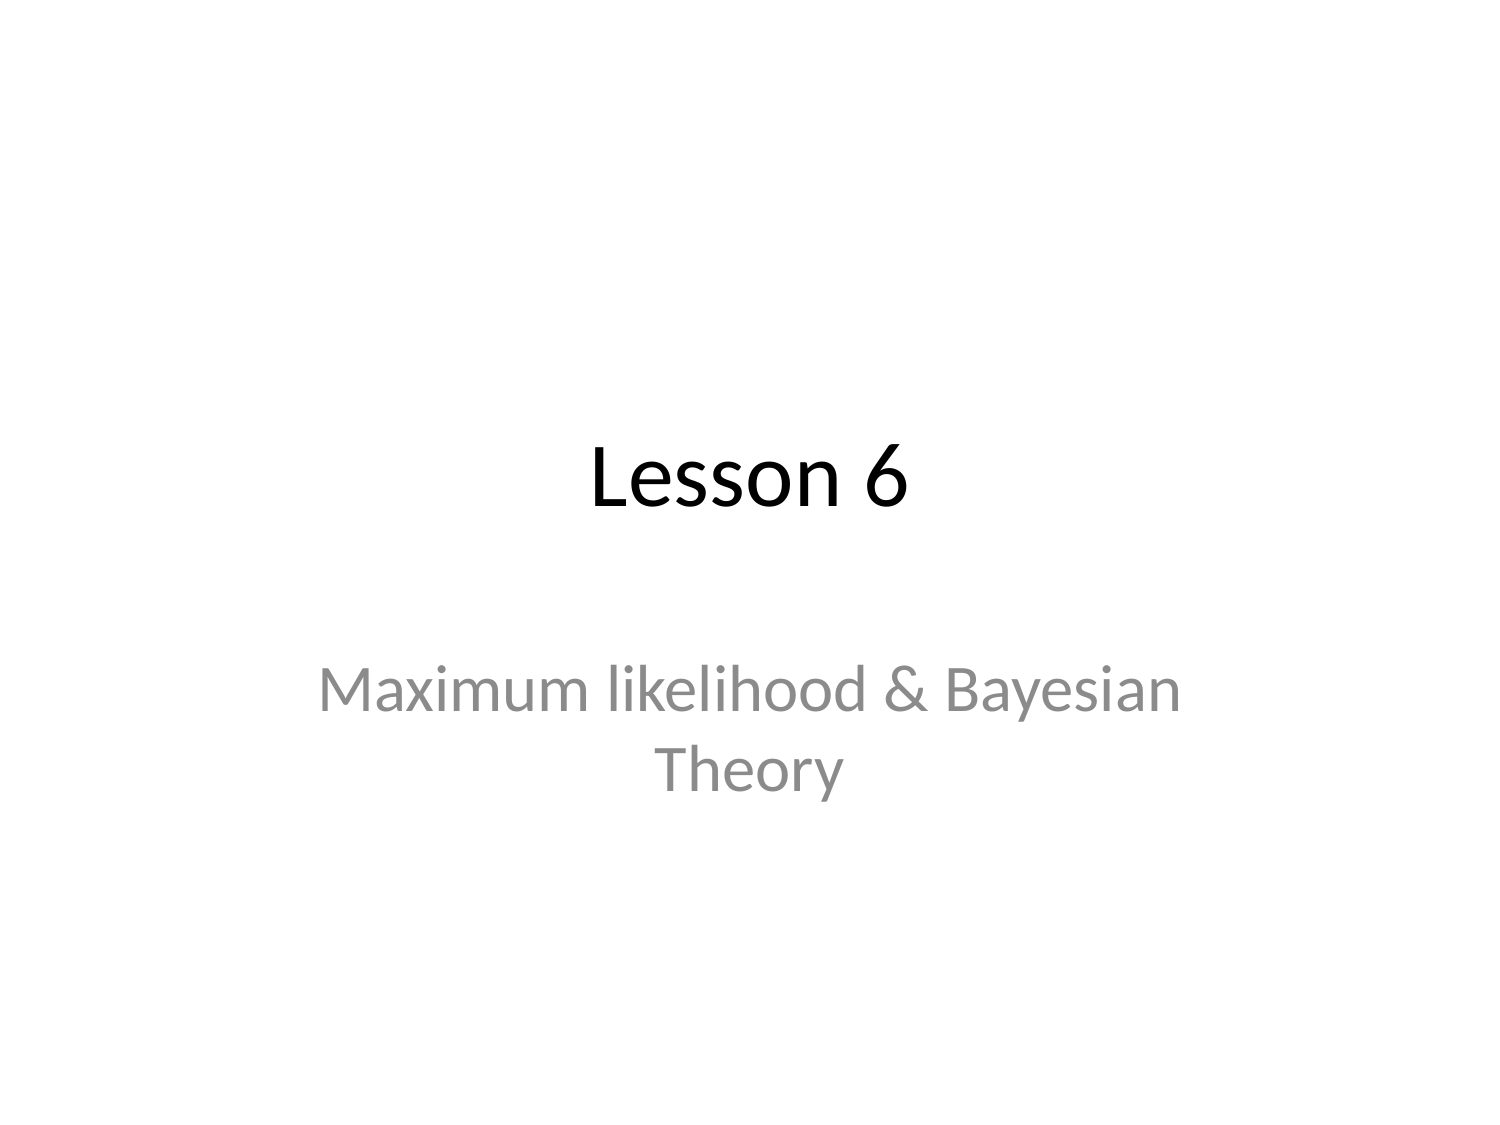

# Lesson 6
Maximum likelihood & Bayesian Theory